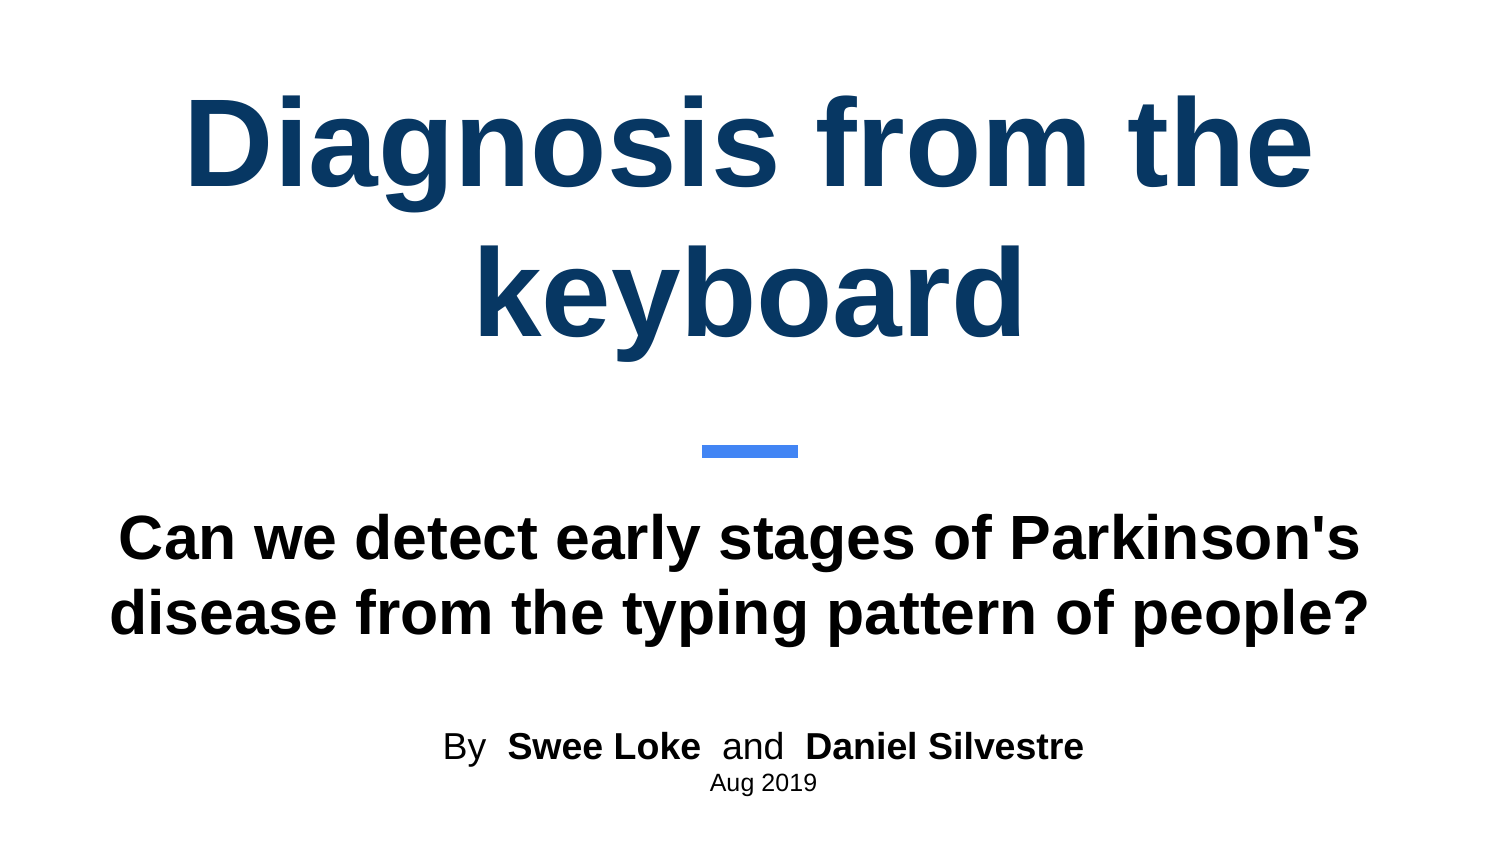

# Diagnosis from the keyboard
Can we detect early stages of Parkinson's disease from the typing pattern of people?
By  Swee Loke  and  Daniel Silvestre
Aug 2019